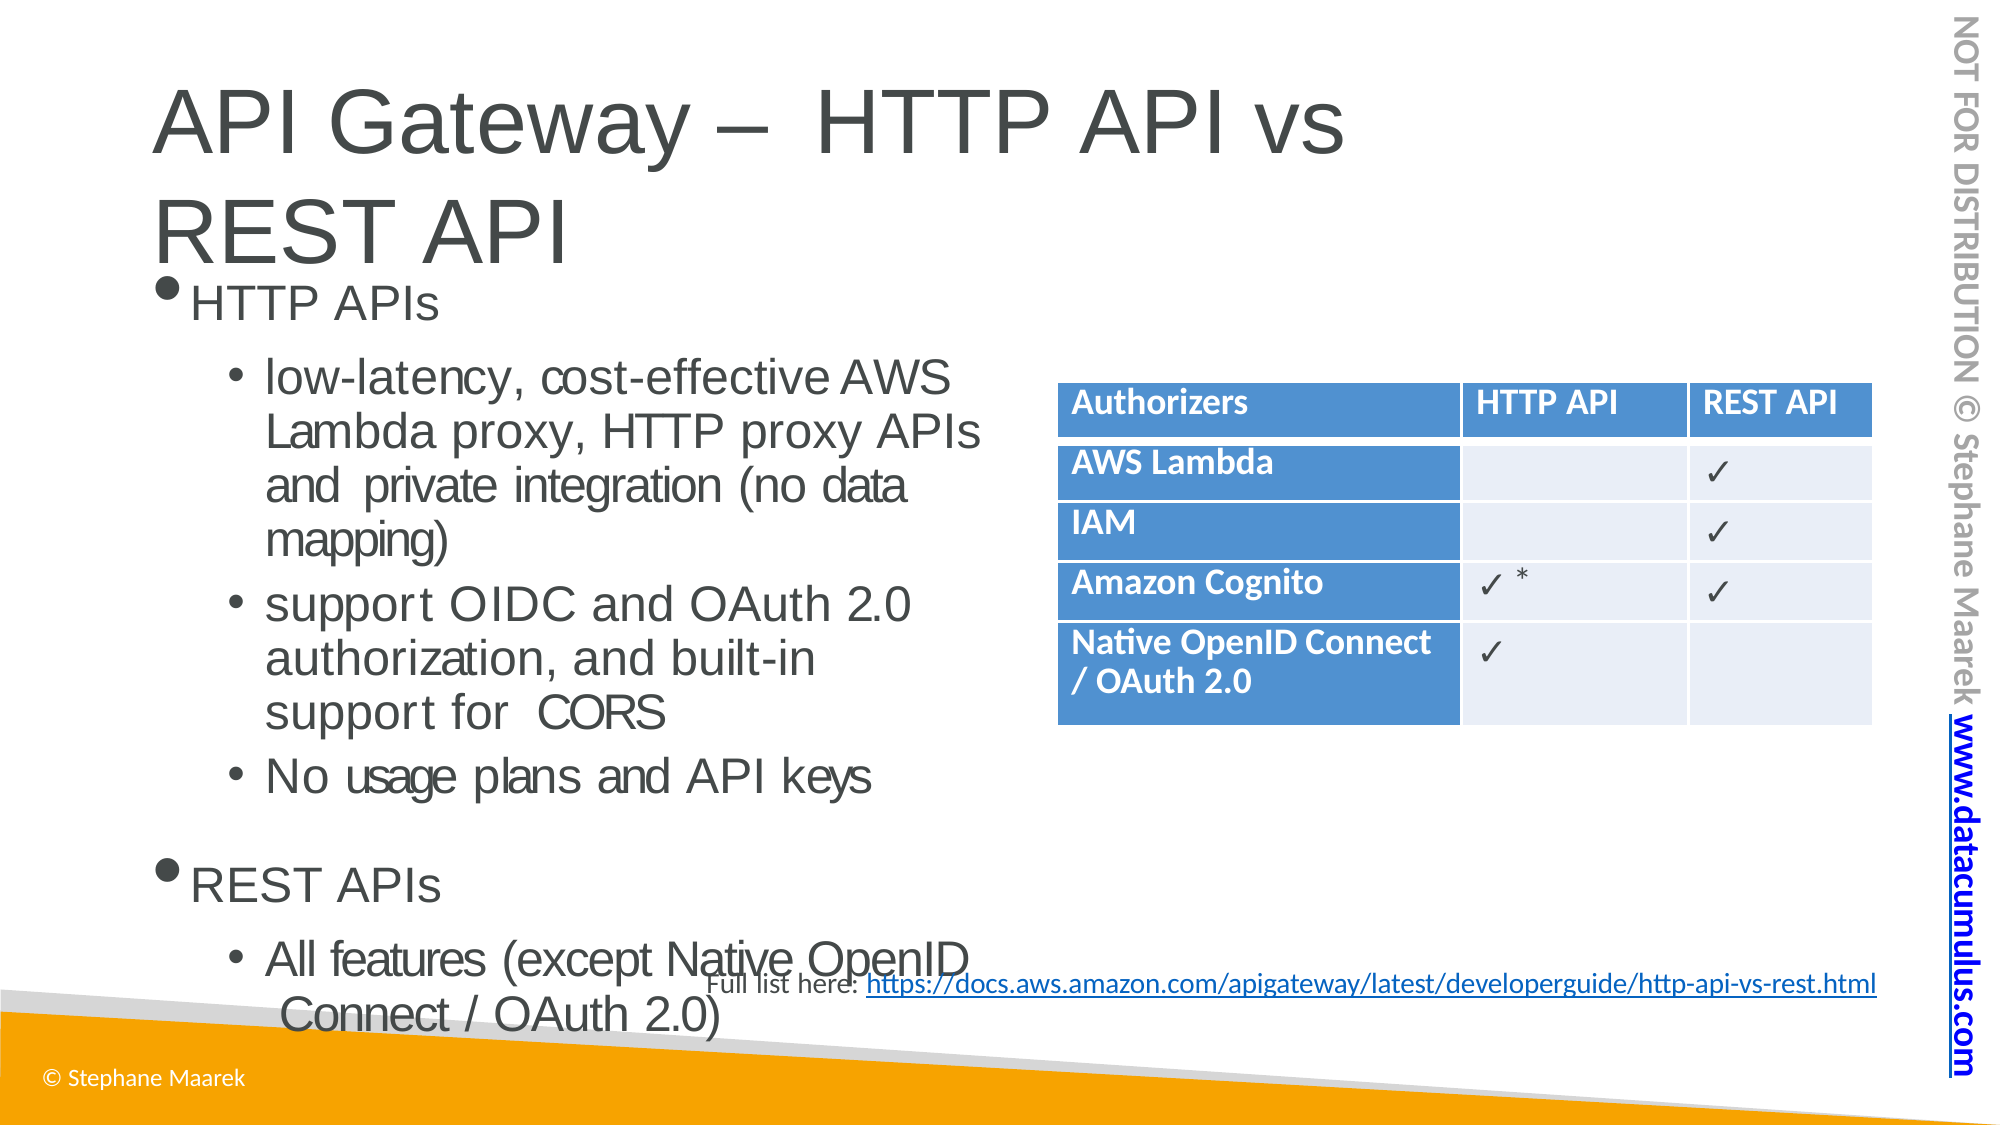

NOT FOR DISTRIBUTION © Stephane Maarek www.datacumulus.com
# API Gateway – HTTP API vs REST API
HTTP APIs
low-latency, cost-effective AWS  Lambda proxy, HTTP proxy APIs and  private integration (no data mapping)
support OIDC and OAuth 2.0  authorization, and built-in support for  CORS
No usage plans and API keys
REST APIs
All features (except Native OpenID  Connect / OAuth 2.0)
| Authorizers | HTTP API | REST API |
| --- | --- | --- |
| AWS Lambda |  | ✓ |
| IAM |  | ✓ |
| Amazon Cognito | \* | ✓ |
| Native OpenID Connect / OAuth 2.0 | ✓ |  |
Full list here: https://docs.aws.amazon.com/apigateway/latest/developerguide/http-api-vs-rest.html
© Stephane Maarek